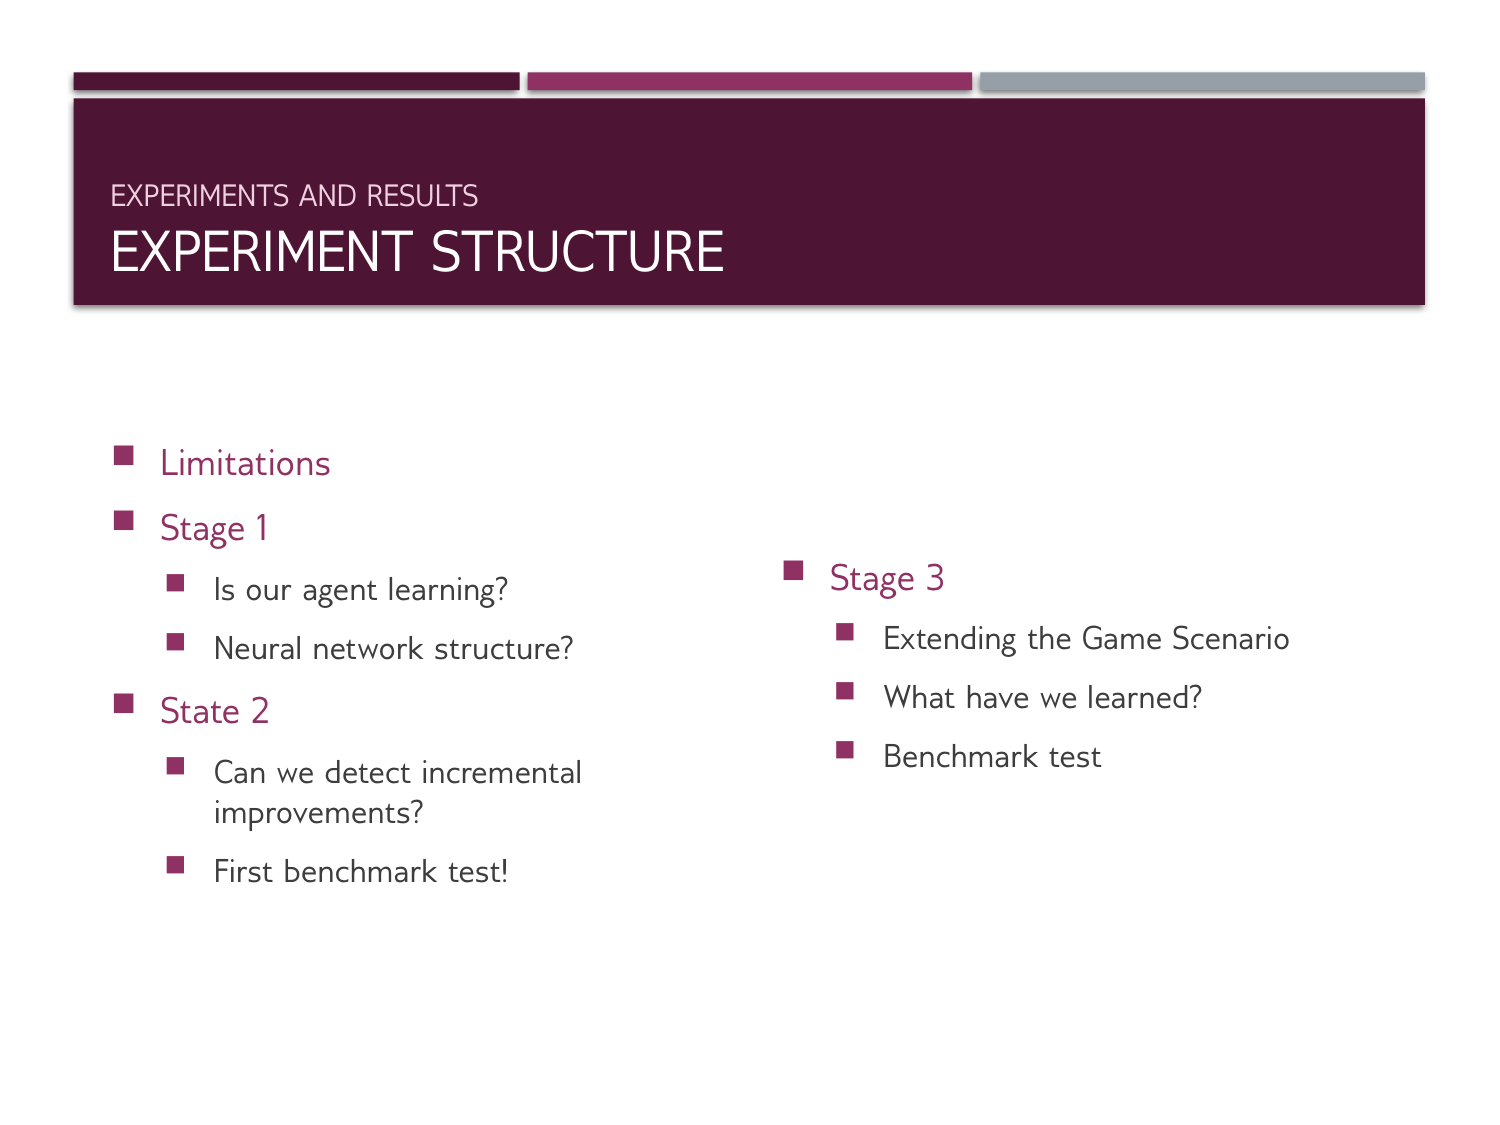

# Experiments and Results Experiment structure
Limitations
Stage 1
Is our agent learning?
Neural network structure?
State 2
Can we detect incremental improvements?
First benchmark test!
Stage 3
Extending the Game Scenario
What have we learned?
Benchmark test